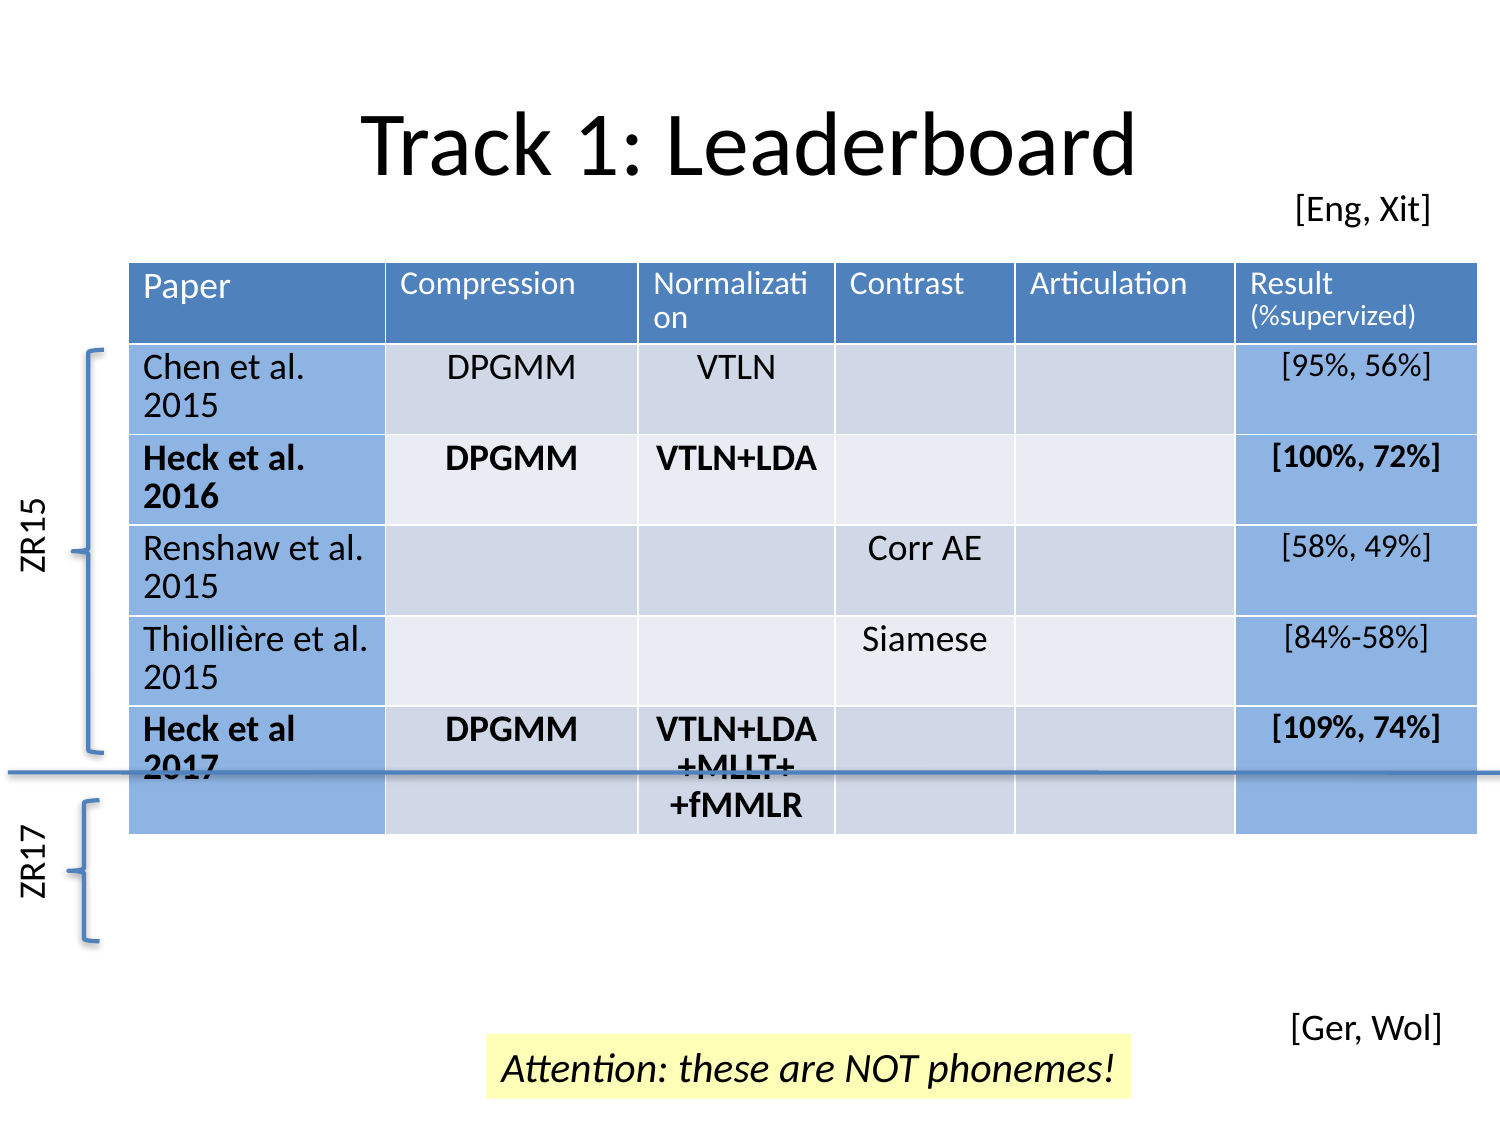

# Track 1: Leaderboard
[Eng, Xit]
| Paper | Compression | Normalization | Contrast | Articulation | Result (%supervized) |
| --- | --- | --- | --- | --- | --- |
| Chen et al. 2015 | DPGMM | VTLN |  |  | [95%, 56%] |
| Heck et al. 2016 | DPGMM | VTLN+LDA |  |  | [100%, 72%] |
| Renshaw et al. 2015 |  |  | Corr AE |  | [58%, 49%] |
| Thiollière et al. 2015 |  |  | Siamese |  | [84%-58%] |
| Heck et al 2017 | DPGMM | VTLN+LDA+MLLT++fMMLR |  |  | [109%, 74%] |

ZR15

ZR17
[Ger, Wol]
Attention: these are NOT phonemes!